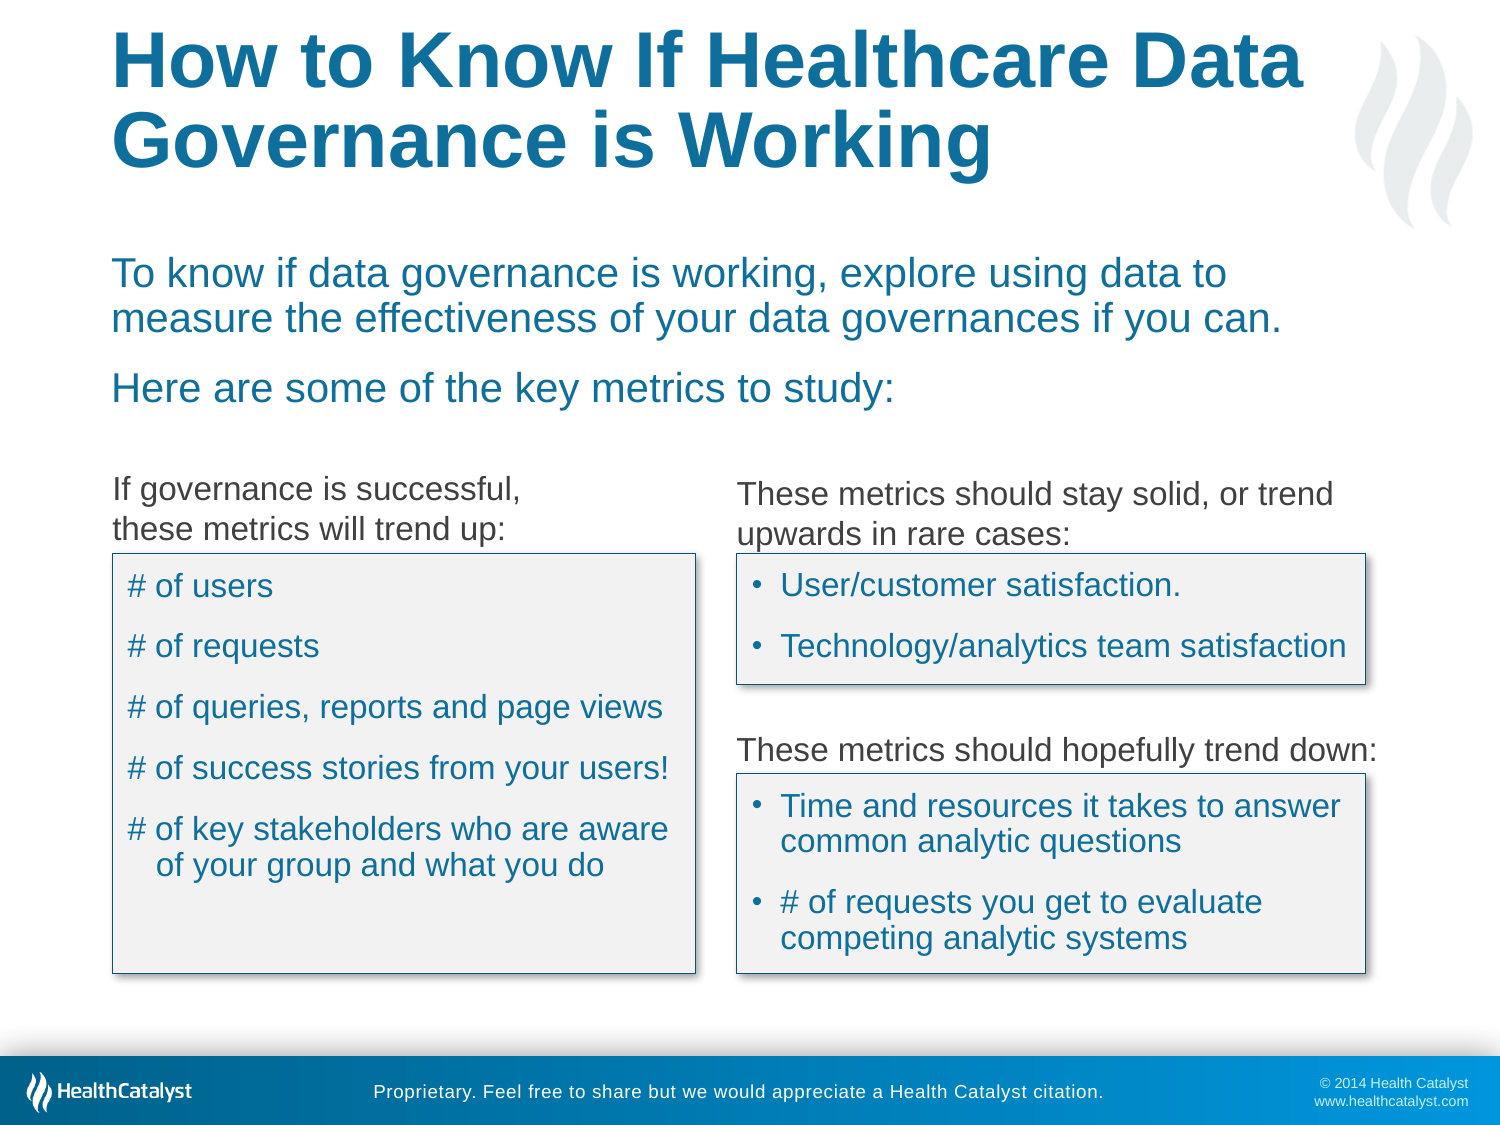

# How to Know If Healthcare Data Governance is Working
To know if data governance is working, explore using data to measure the effectiveness of your data governances if you can.
Here are some of the key metrics to study:
If governance is successful, these metrics will trend up:

These metrics should stay solid, or trend upwards in rare cases:
# of users
# of requests
# of queries, reports and page views
# of success stories from your users!
# of key stakeholders who are aware of your group and what you do
User/customer satisfaction.
Technology/analytics team satisfaction
These metrics should hopefully trend down:
Time and resources it takes to answer common analytic questions
# of requests you get to evaluate competing analytic systems